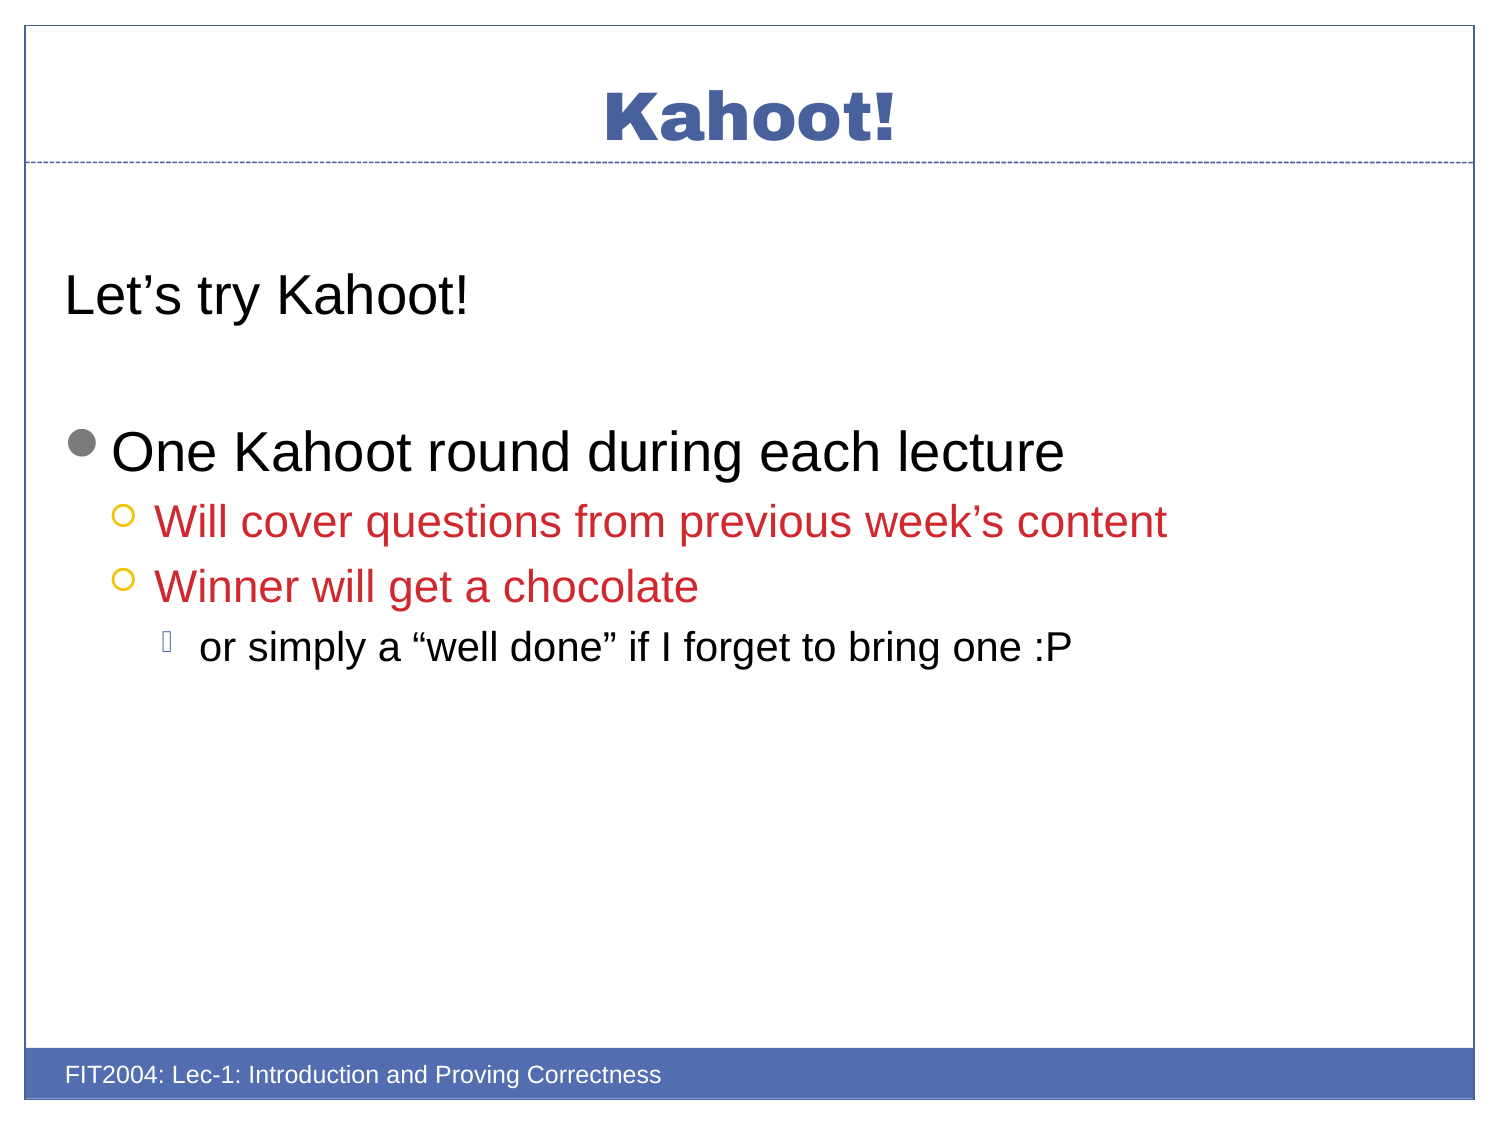

# Kahoot!
Let’s try Kahoot!

One Kahoot round during each lecture
Will cover questions from previous week’s content
Winner will get a chocolate
or simply a “well done” if I forget to bring one :P
FIT2004: Lec-1: Introduction and Proving Correctness